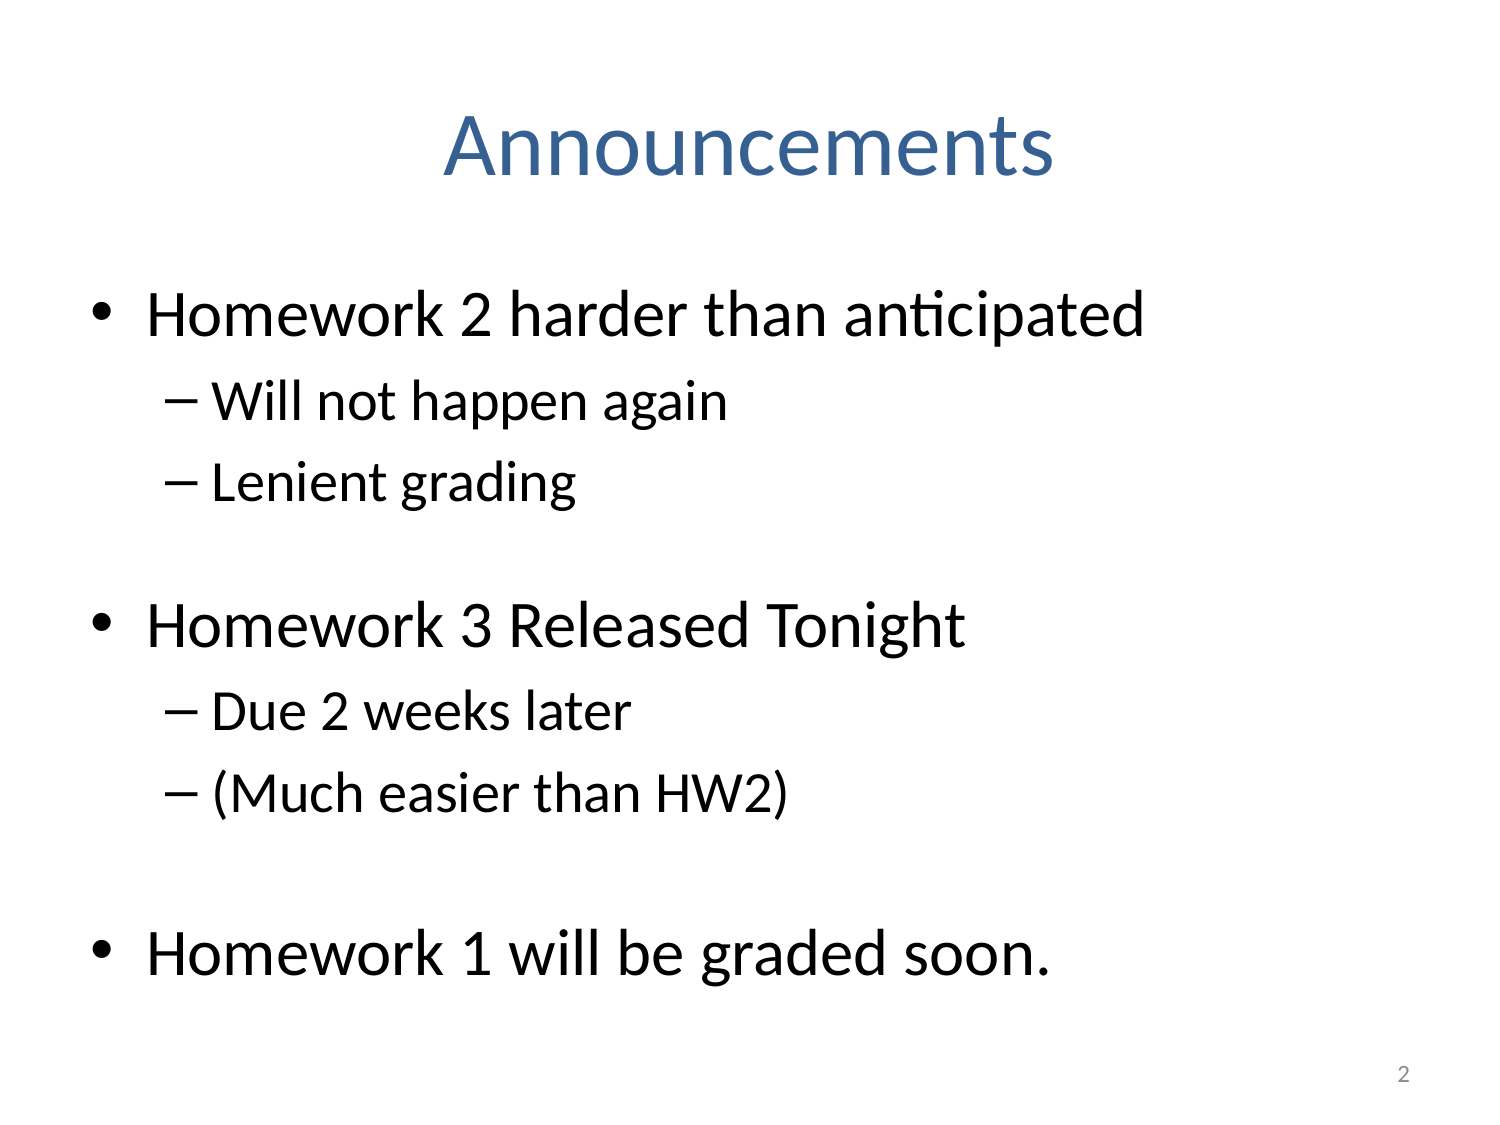

# Announcements
Homework 2 harder than anticipated
Will not happen again
Lenient grading

Homework 3 Released Tonight
Due 2 weeks later
(Much easier than HW2)

Homework 1 will be graded soon.

2